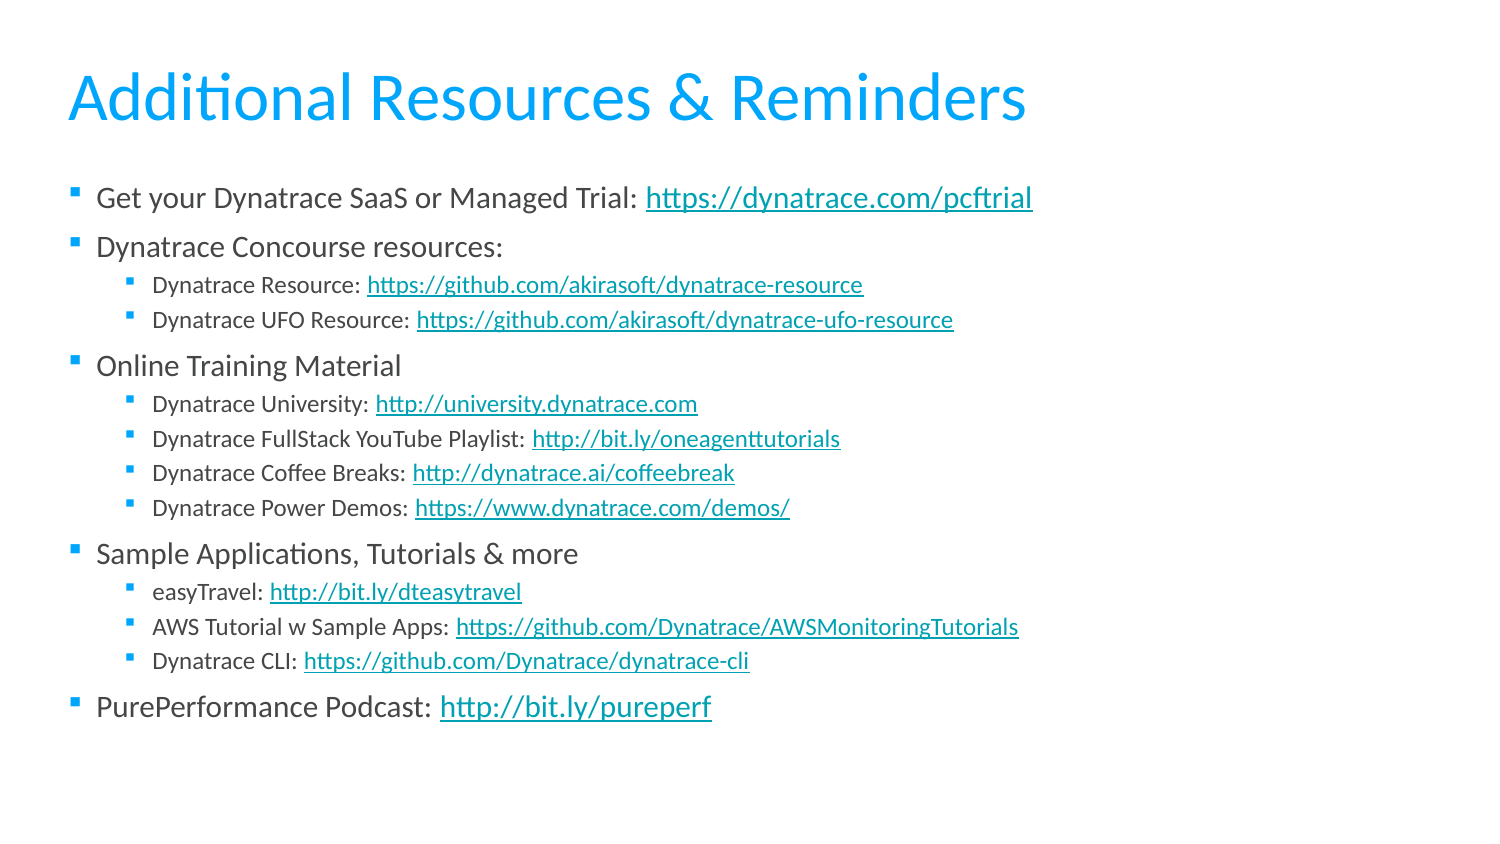

# Additional Resources & Reminders
Get your Dynatrace SaaS or Managed Trial: https://dynatrace.com/pcftrial
Dynatrace Concourse resources:
Dynatrace Resource: https://github.com/akirasoft/dynatrace-resource
Dynatrace UFO Resource: https://github.com/akirasoft/dynatrace-ufo-resource
Online Training Material
Dynatrace University: http://university.dynatrace.com
Dynatrace FullStack YouTube Playlist: http://bit.ly/oneagenttutorials
Dynatrace Coffee Breaks: http://dynatrace.ai/coffeebreak
Dynatrace Power Demos: https://www.dynatrace.com/demos/
Sample Applications, Tutorials & more
easyTravel: http://bit.ly/dteasytravel
AWS Tutorial w Sample Apps: https://github.com/Dynatrace/AWSMonitoringTutorials
Dynatrace CLI: https://github.com/Dynatrace/dynatrace-cli
PurePerformance Podcast: http://bit.ly/pureperf